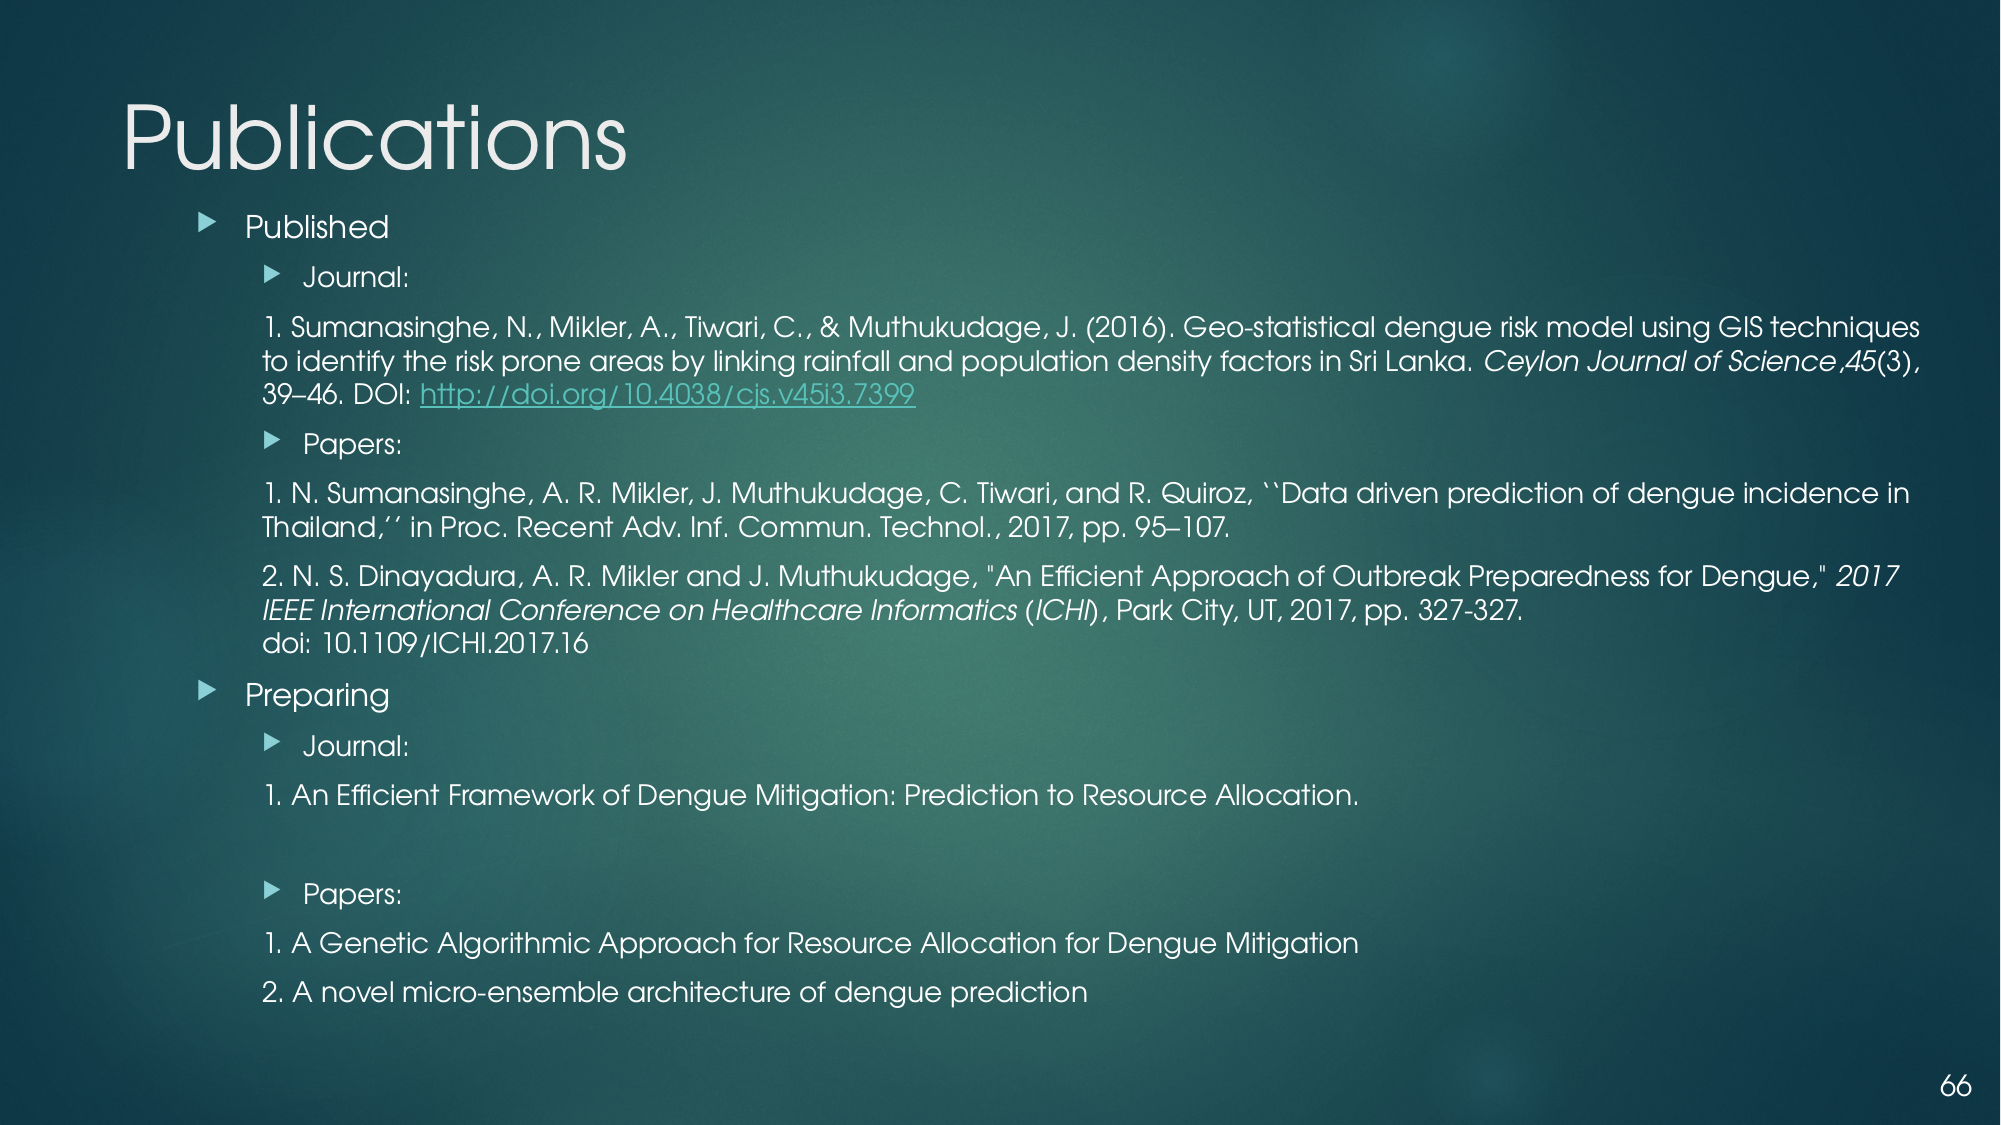

# Publications
Published
Journal:
1. Sumanasinghe, N., Mikler, A., Tiwari, C., & Muthukudage, J. (2016). Geo-statistical dengue risk model using GIS techniques to identify the risk prone areas by linking rainfall and population density factors in Sri Lanka. Ceylon Journal of Science,45(3), 39–46. DOI: http://doi.org/10.4038/cjs.v45i3.7399
Papers:
1. N. Sumanasinghe, A. R. Mikler, J. Muthukudage, C. Tiwari, and R. Quiroz, ‘‘Data driven prediction of dengue incidence in Thailand,’’ in Proc. Recent Adv. Inf. Commun. Technol., 2017, pp. 95–107.
2. N. S. Dinayadura, A. R. Mikler and J. Muthukudage, "An Efficient Approach of Outbreak Preparedness for Dengue," 2017 IEEE International Conference on Healthcare Informatics (ICHI), Park City, UT, 2017, pp. 327-327.
doi: 10.1109/ICHI.2017.16
Preparing
Journal:
1. An Efficient Framework of Dengue Mitigation: Prediction to Resource Allocation.

Papers:
1. A Genetic Algorithmic Approach for Resource Allocation for Dengue Mitigation
2. A novel micro-ensemble architecture of dengue prediction
66